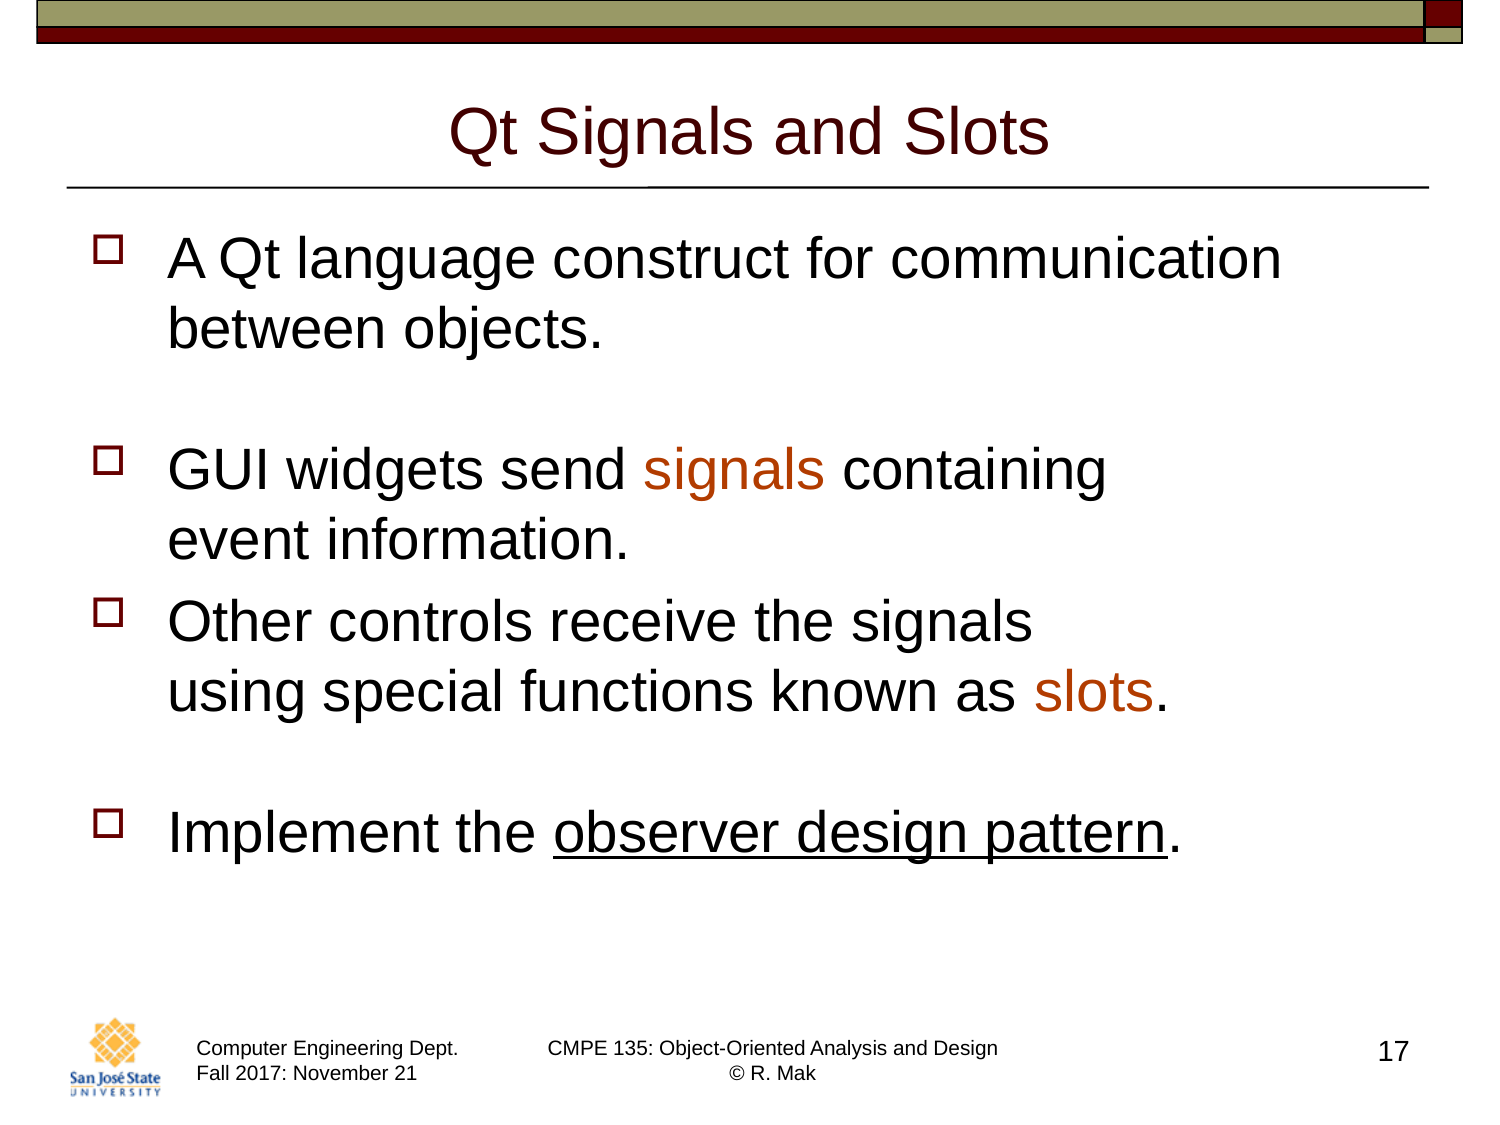

# Qt Signals and Slots
A Qt language construct for communication between objects.

GUI widgets send signals containing
event information.
Other controls receive the signals
using special functions known as slots.

Implement the observer design pattern.
17